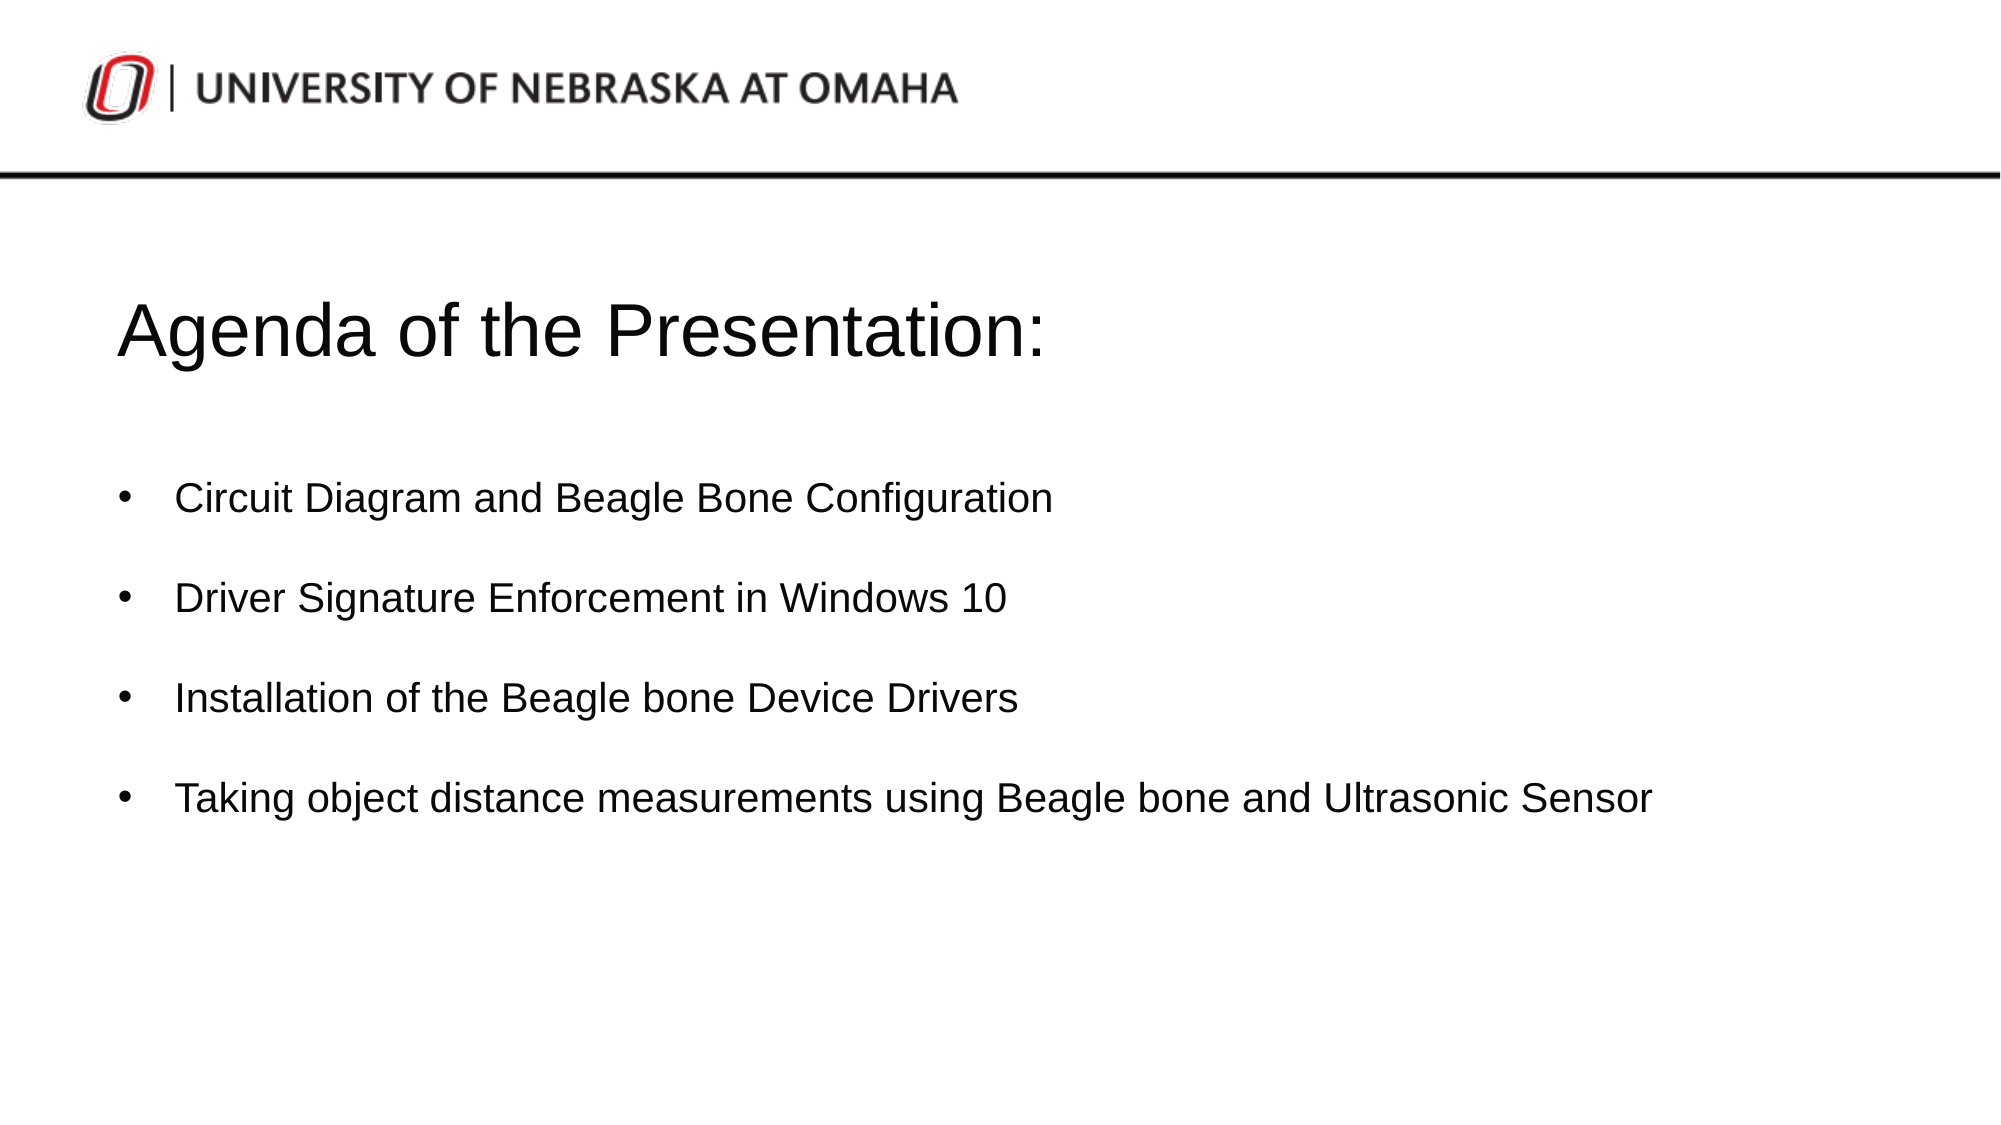

Agenda of the Presentation:

Circuit Diagram and Beagle Bone Configuration

Driver Signature Enforcement in Windows 10

Installation of the Beagle bone Device Drivers

Taking object distance measurements using Beagle bone and Ultrasonic Sensor